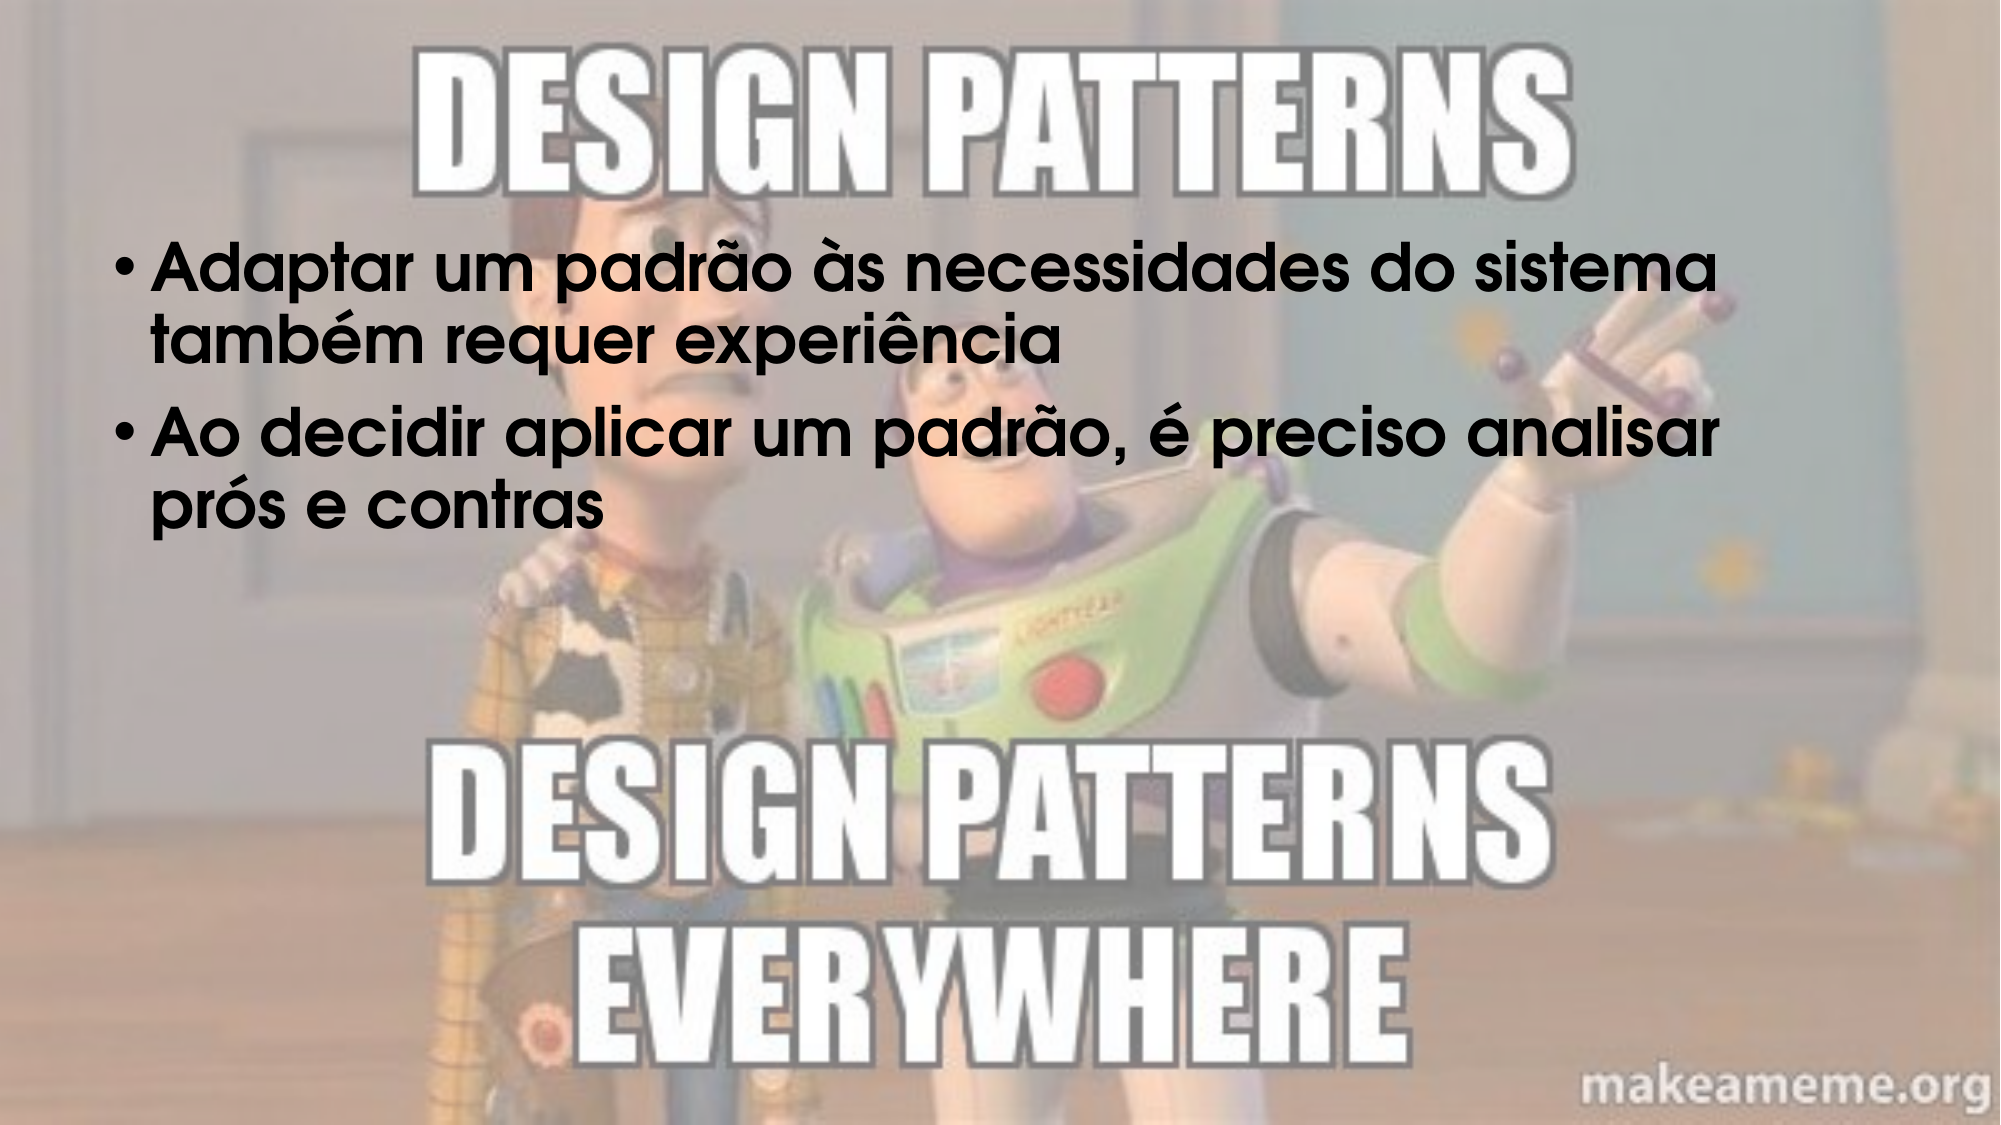

31
Adaptar um padrão às necessidades do sistema também requer experiência
Ao decidir aplicar um padrão, é preciso analisar prós e contras